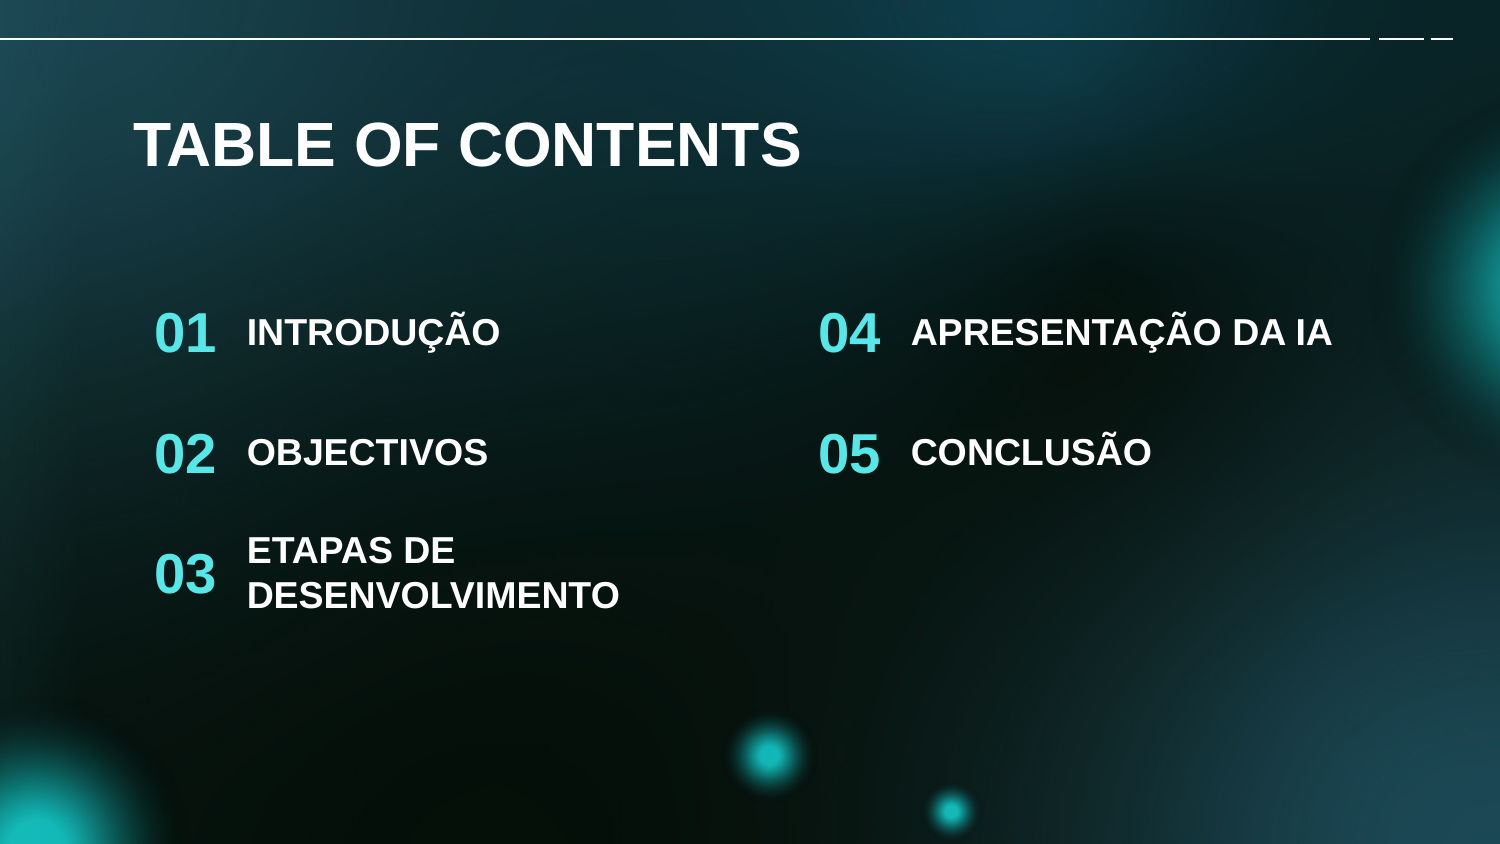

# TABLE OF CONTENTS
01
INTRODUÇÃO
04
APRESENTAÇÃO DA IA
02
OBJECTIVOS
05
CONCLUSÃO
03
ETAPAS DE DESENVOLVIMENTO